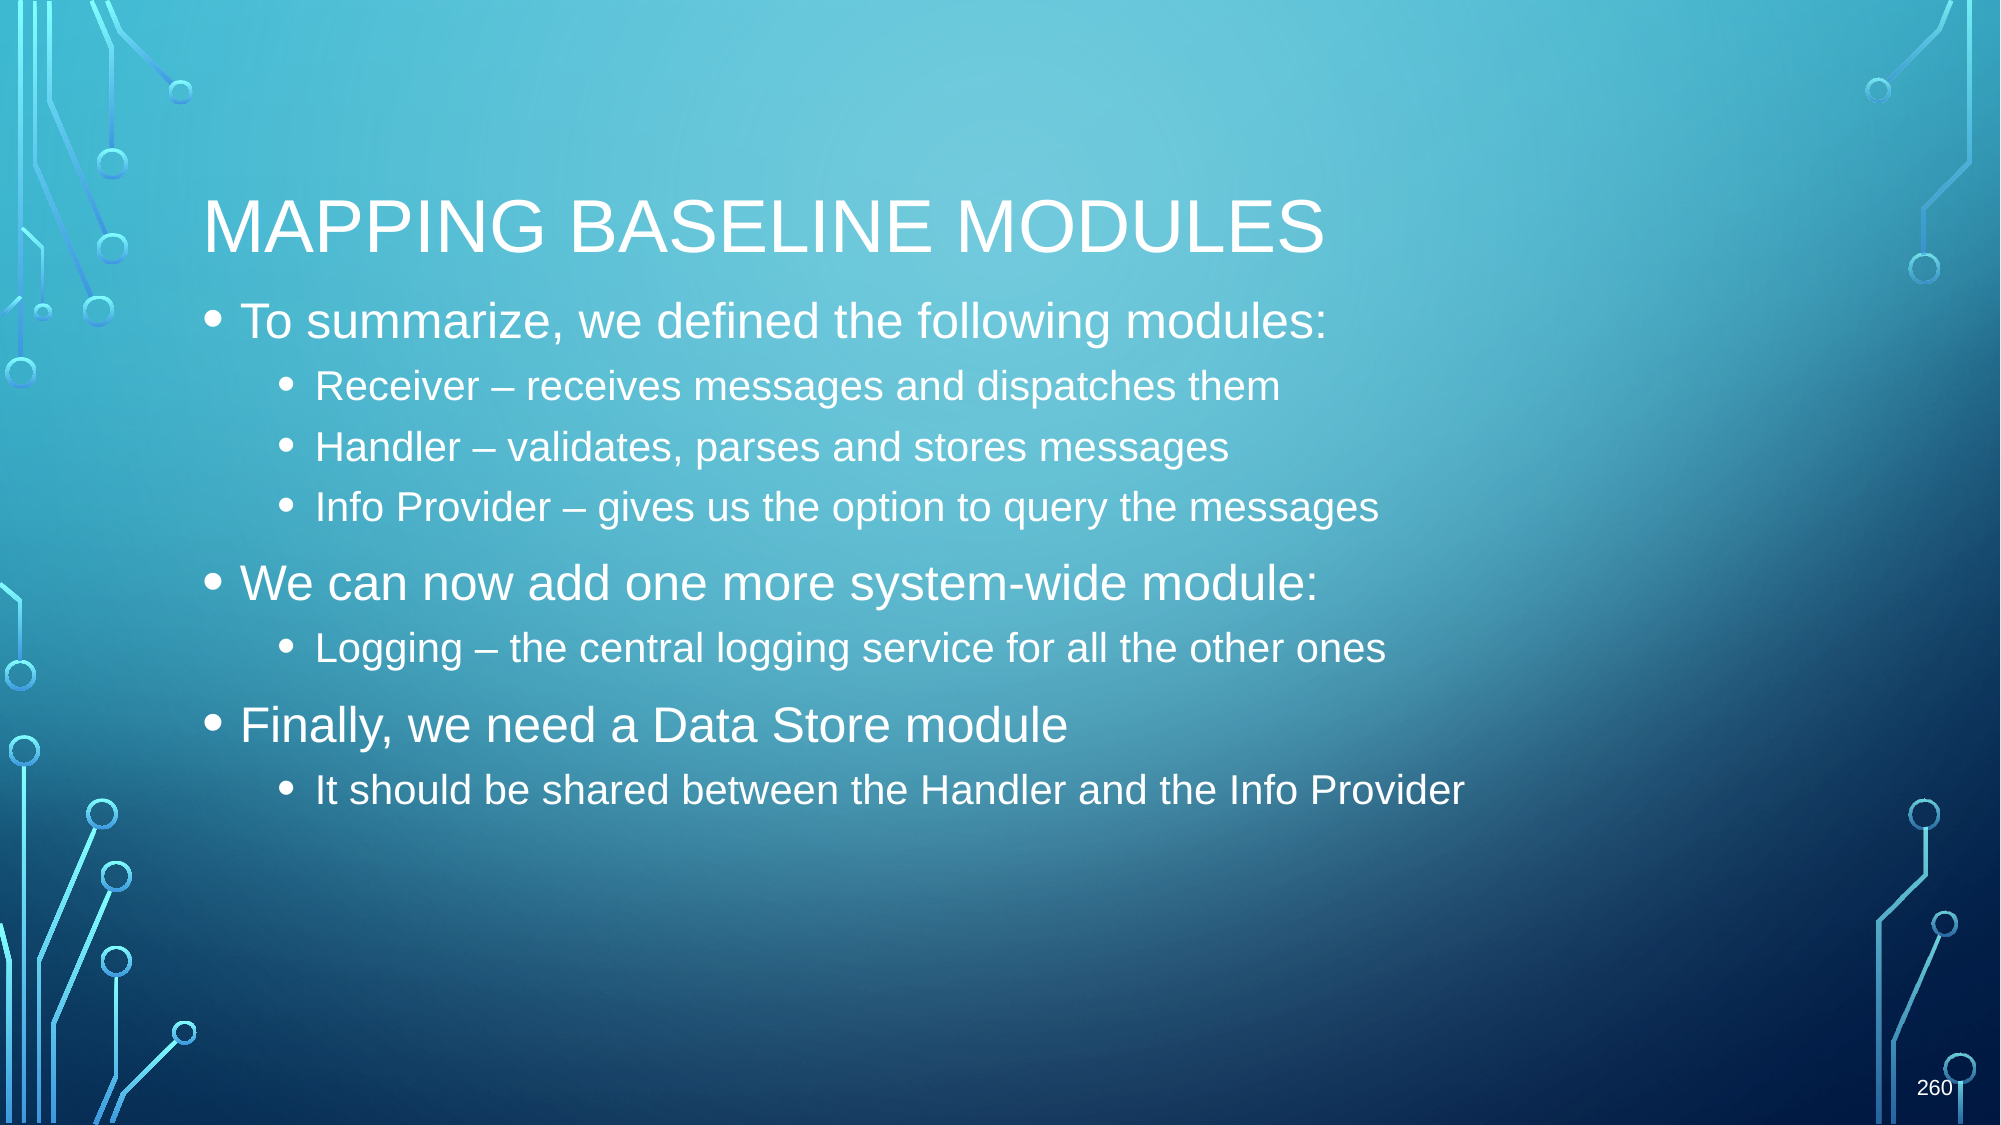

# Mapping baseline Modules
To summarize, we defined the following modules:
Receiver – receives messages and dispatches them
Handler – validates, parses and stores messages
Info Provider – gives us the option to query the messages
We can now add one more system-wide module:
Logging – the central logging service for all the other ones
Finally, we need a Data Store module
It should be shared between the Handler and the Info Provider

260